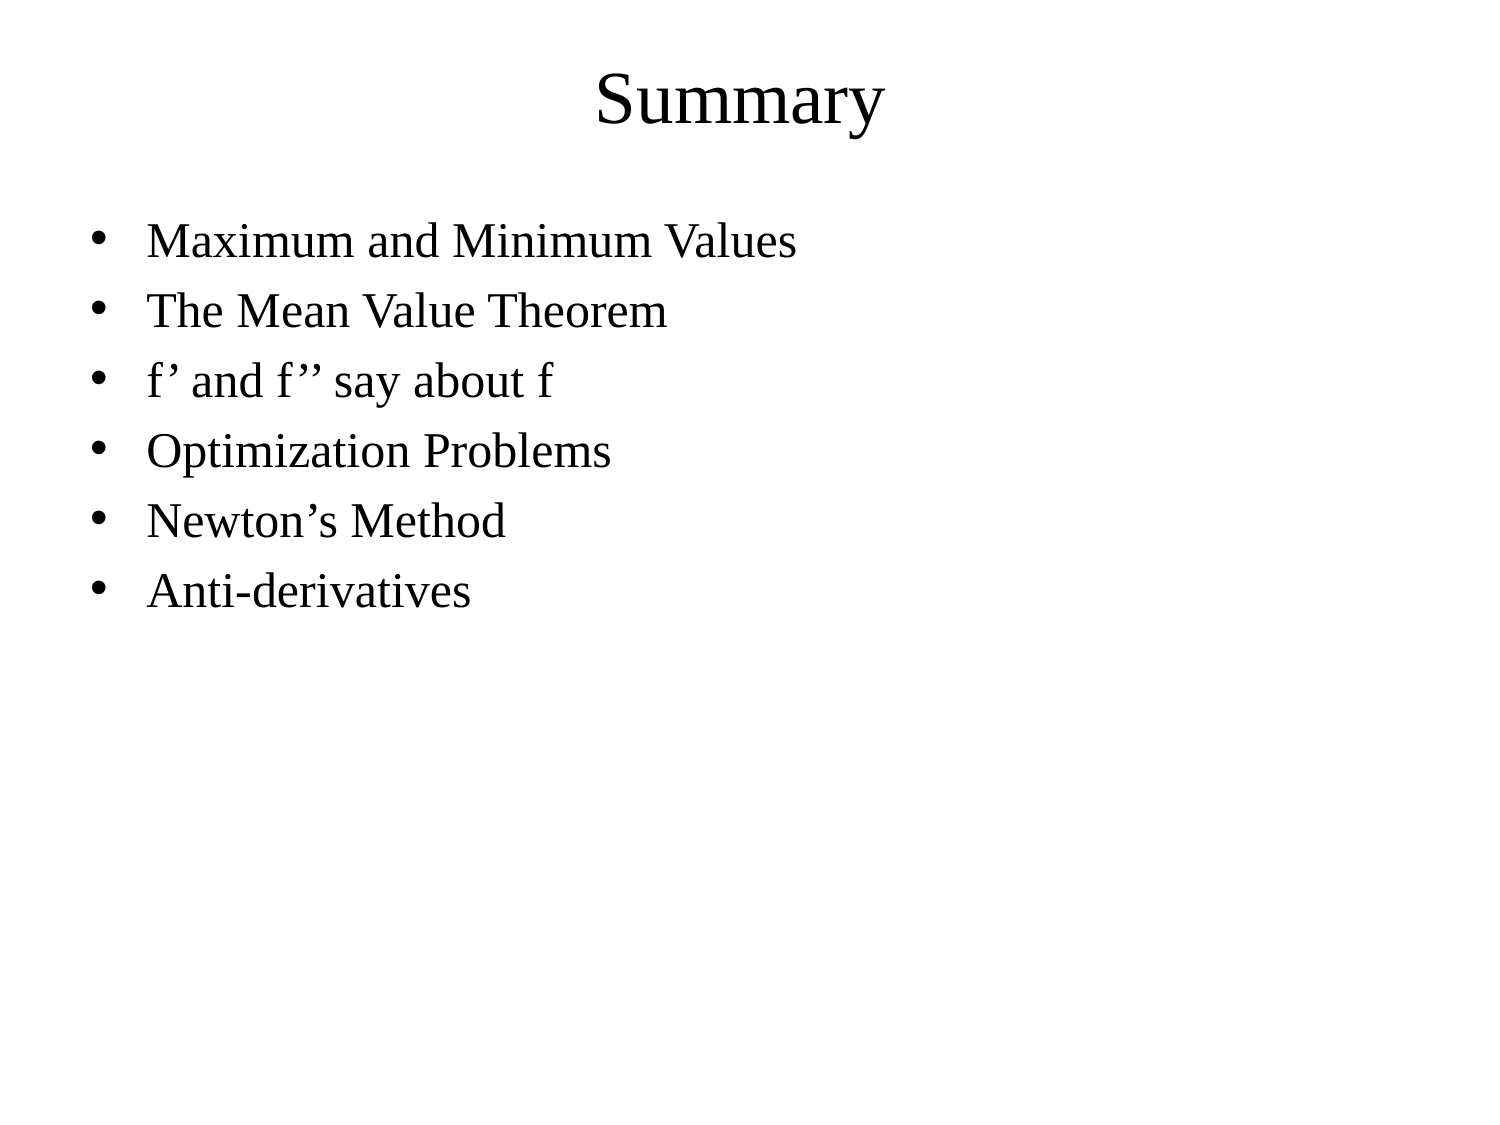

# Summary
Maximum and Minimum Values
The Mean Value Theorem
f’ and f’’ say about f
Optimization Problems
Newton’s Method
Anti-derivatives